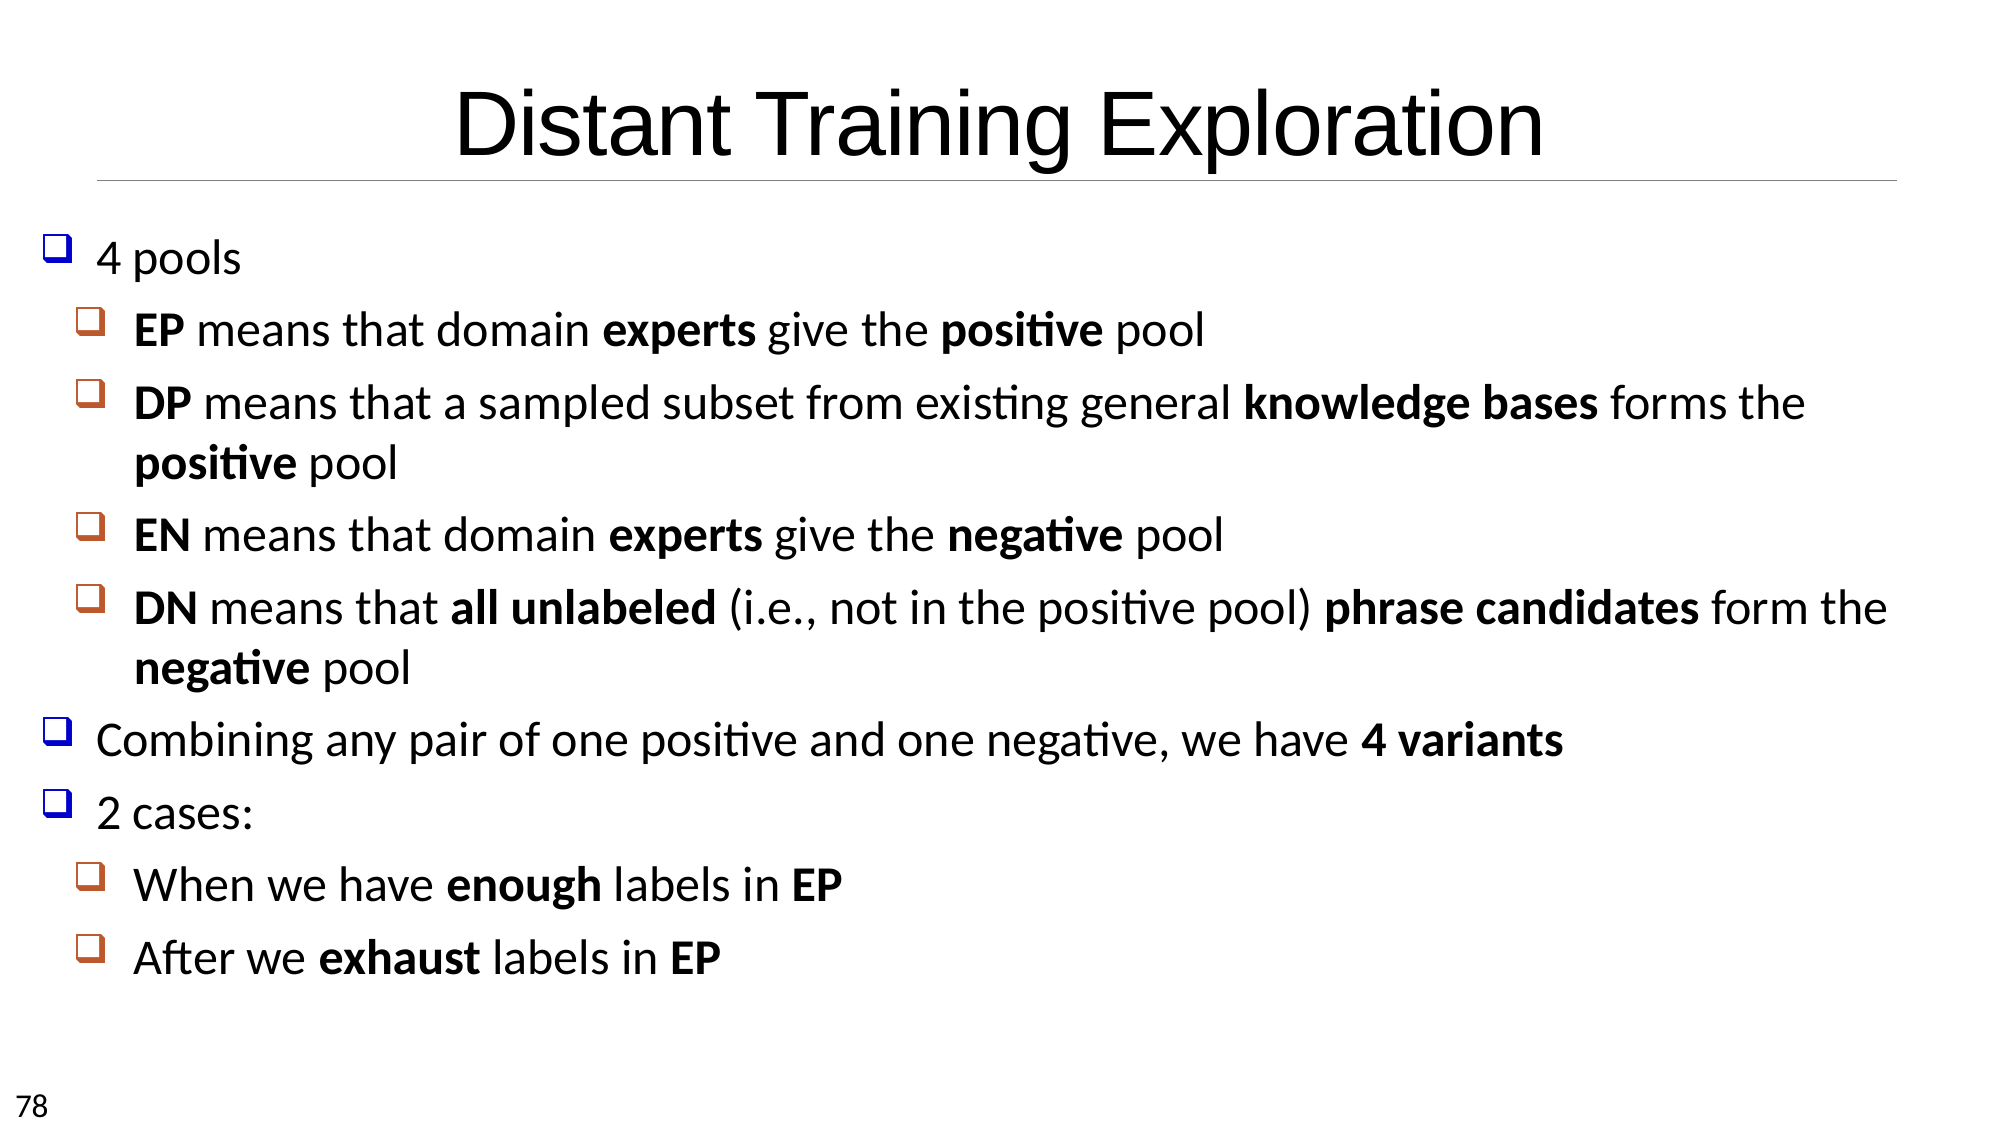

# Distant Training Exploration
4 pools
EP means that domain experts give the positive pool
DP means that a sampled subset from existing general knowledge bases forms the positive pool
EN means that domain experts give the negative pool
DN means that all unlabeled (i.e., not in the positive pool) phrase candidates form the negative pool
Combining any pair of one positive and one negative, we have 4 variants
2 cases:
When we have enough labels in EP
After we exhaust labels in EP